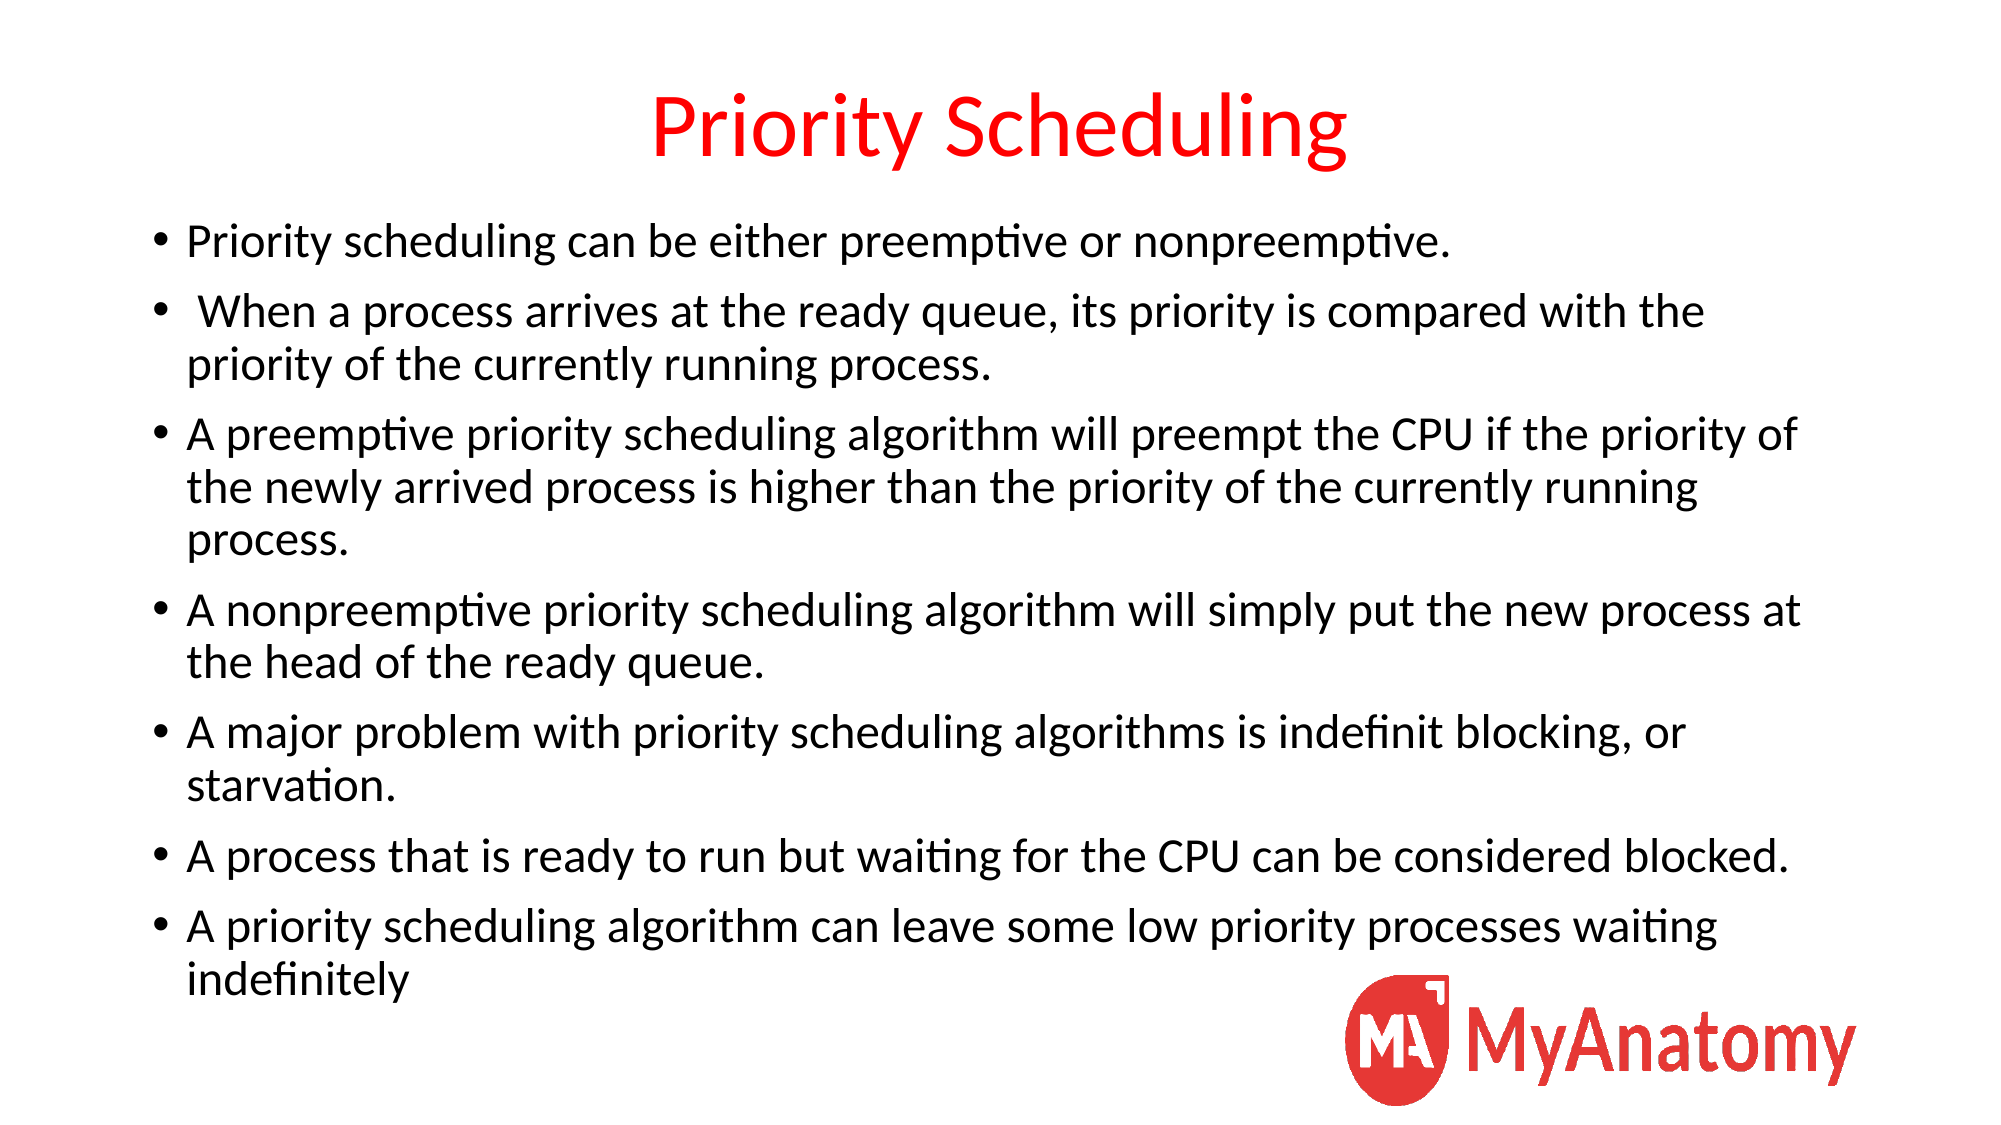

# Priority Scheduling
Priority scheduling can be either preemptive or nonpreemptive.
 When a process arrives at the ready queue, its priority is compared with the priority of the currently running process.
A preemptive priority scheduling algorithm will preempt the CPU if the priority of the newly arrived process is higher than the priority of the currently running process.
A nonpreemptive priority scheduling algorithm will simply put the new process at the head of the ready queue.
A major problem with priority scheduling algorithms is indefinit blocking, or starvation.
A process that is ready to run but waiting for the CPU can be considered blocked.
A priority scheduling algorithm can leave some low priority processes waiting indefinitely